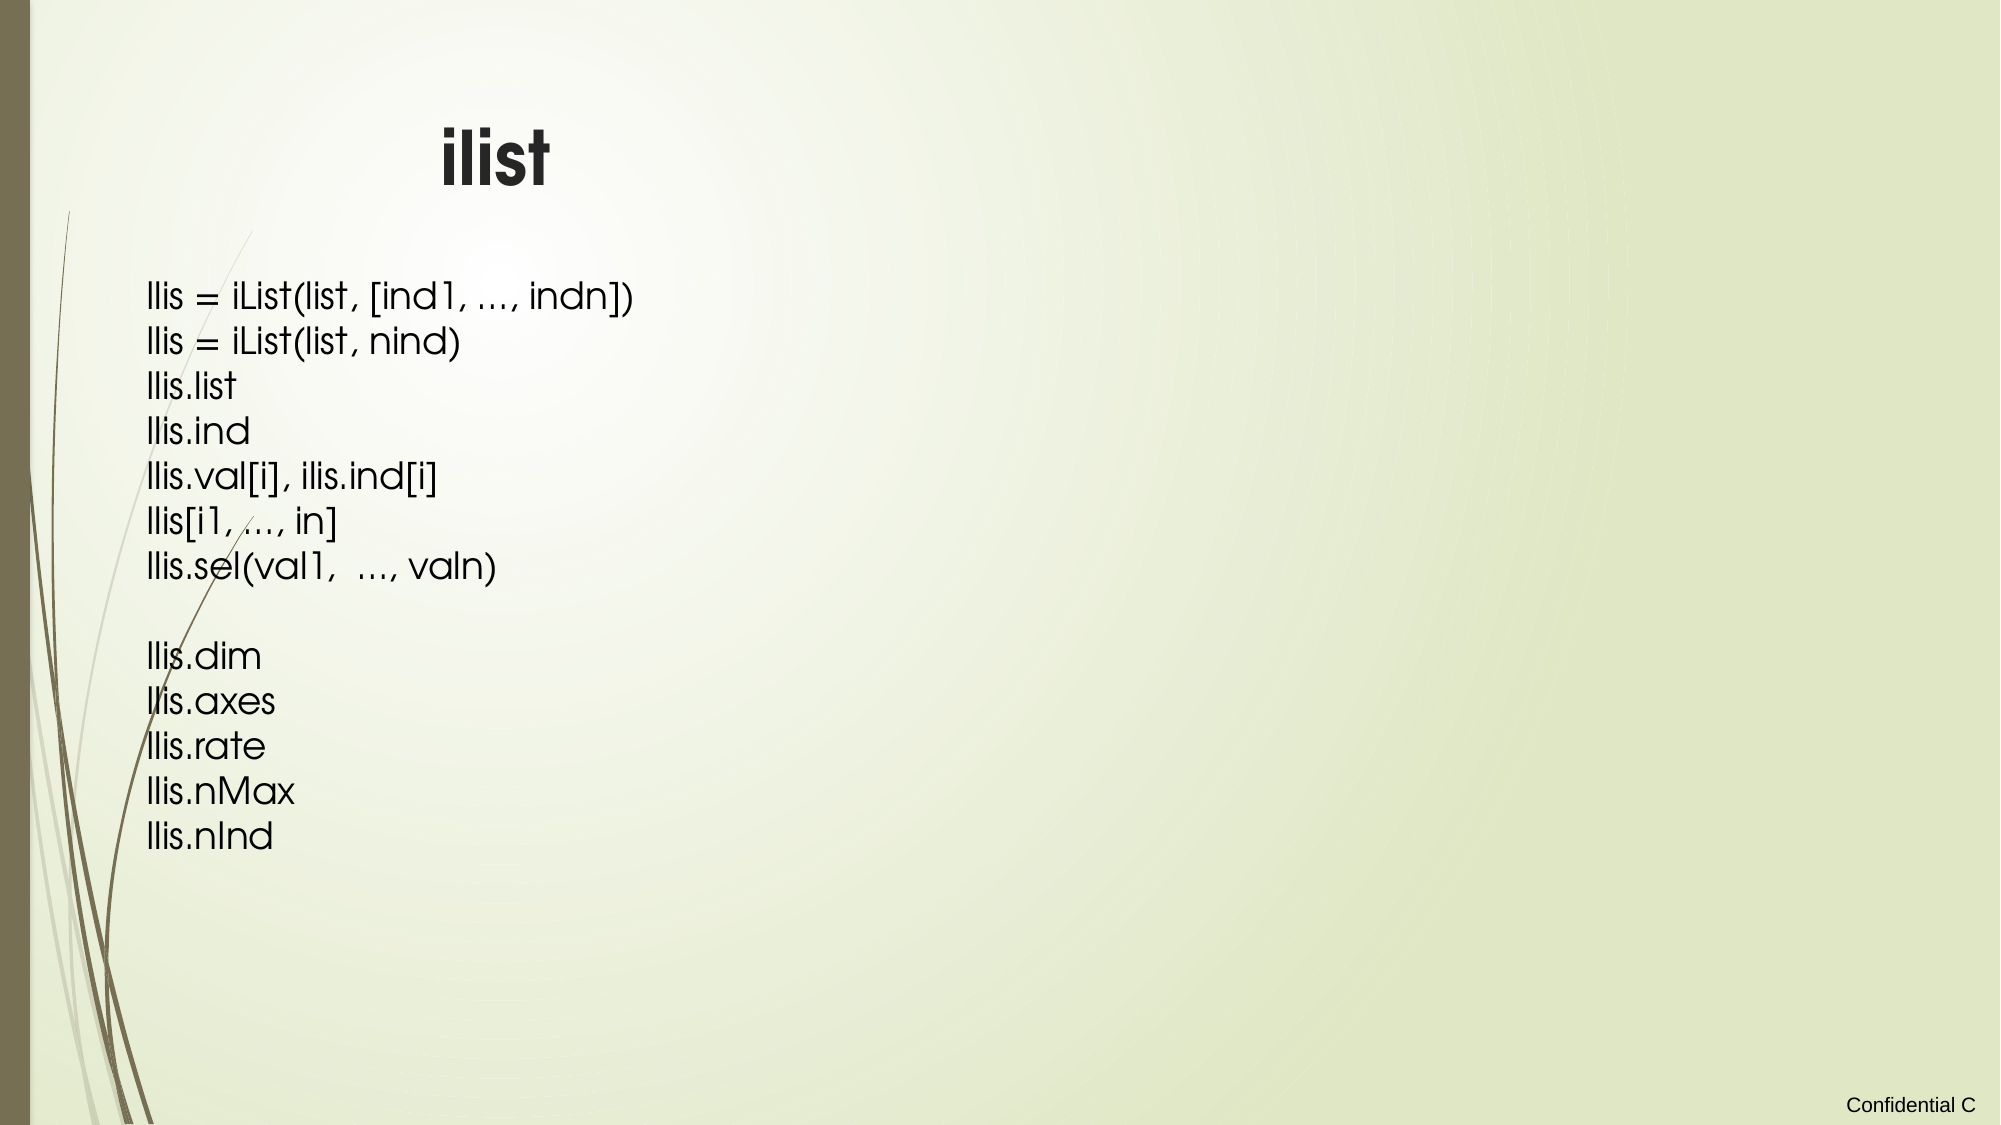

# ilist
Ilis = iList(list, [ind1, …, indn])
Ilis = iList(list, nind)
Ilis.list
Ilis.ind
Ilis.val[i], ilis.ind[i]
Ilis[i1, …, in]
Ilis.sel(val1,  …, valn)

Ilis.dim
Ilis.axes
Ilis.rate
Ilis.nMax
Ilis.nInd